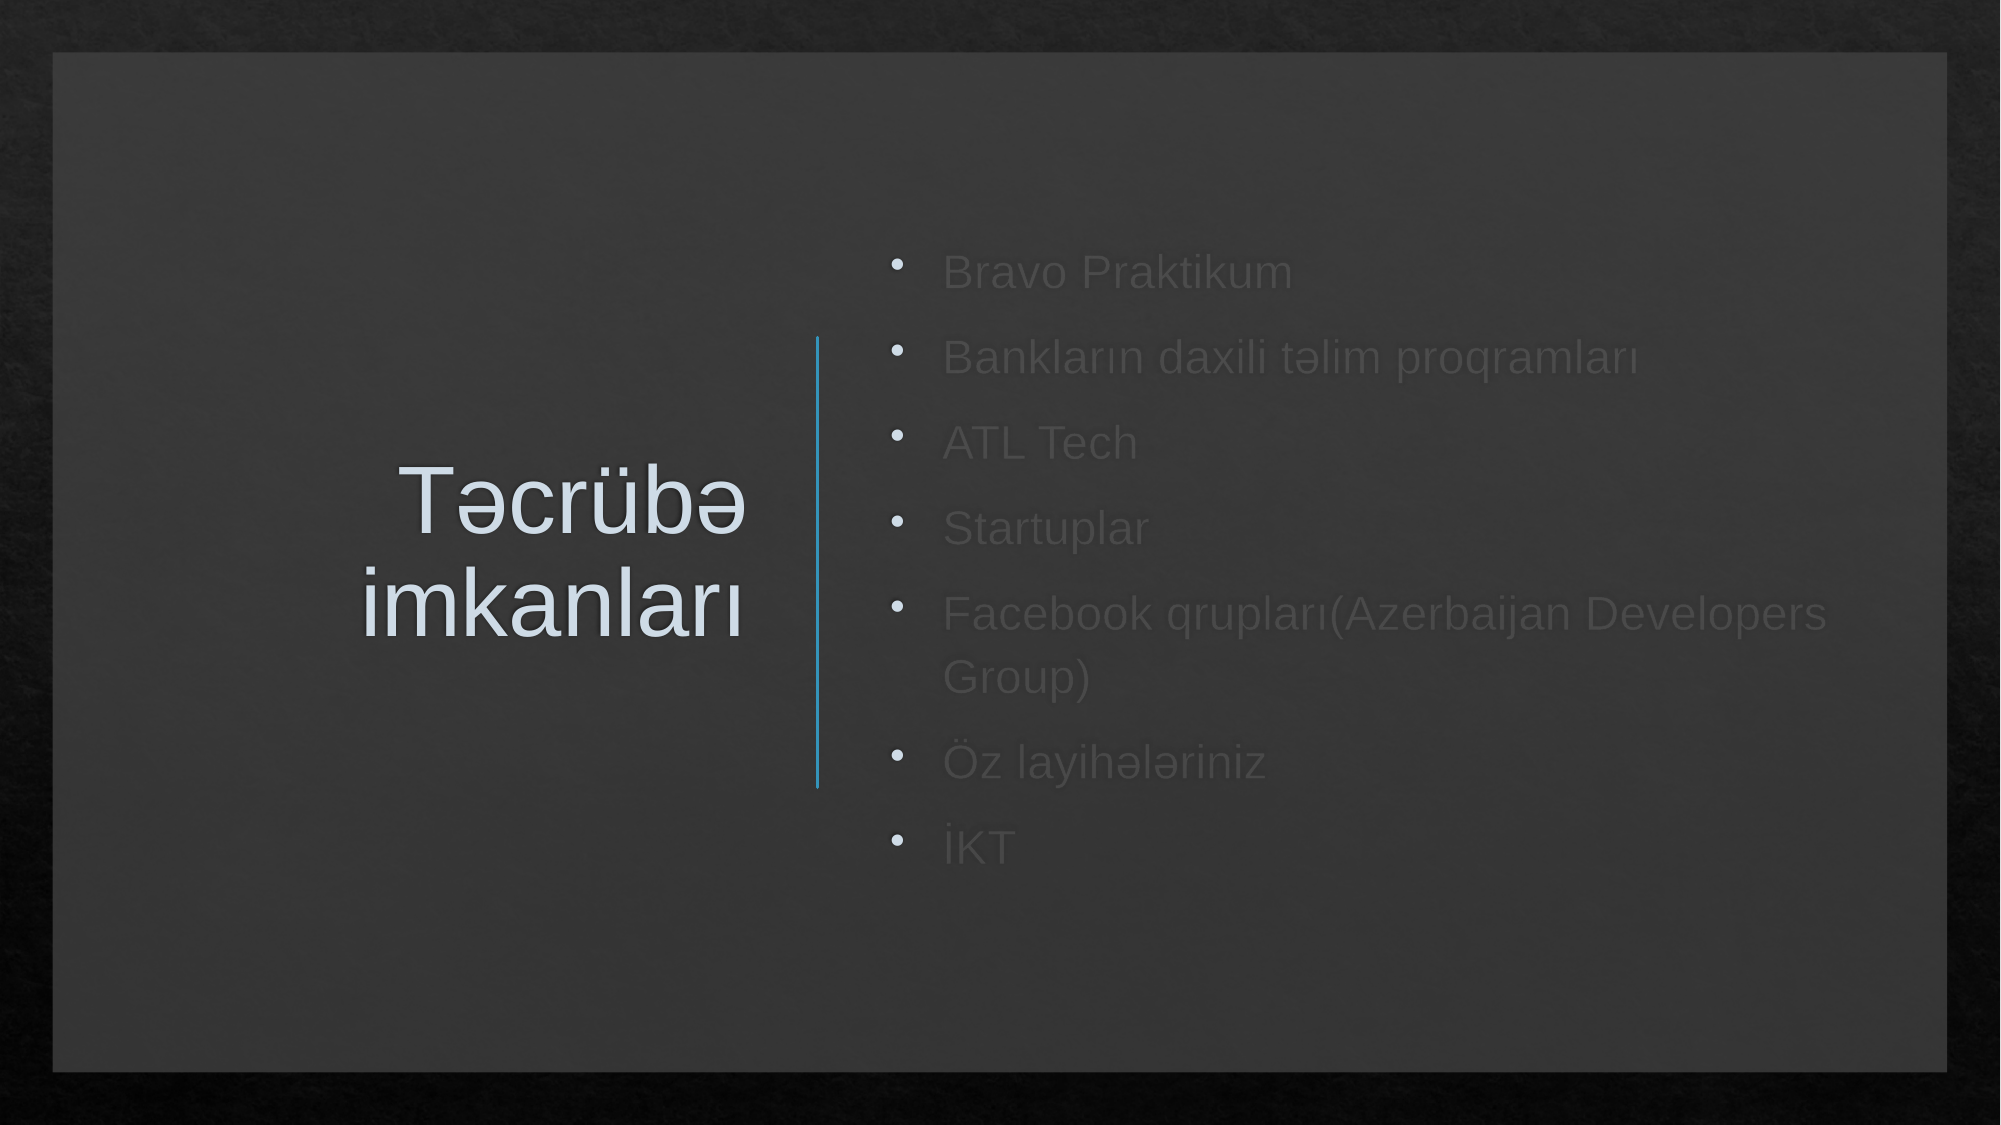

# Təcrübə imkanları
Bravo Praktikum
Bankların daxili təlim proqramları
ATL Tech
Startuplar
Facebook qrupları(Azerbaijan Developers Group)
Öz layihələriniz
İKT